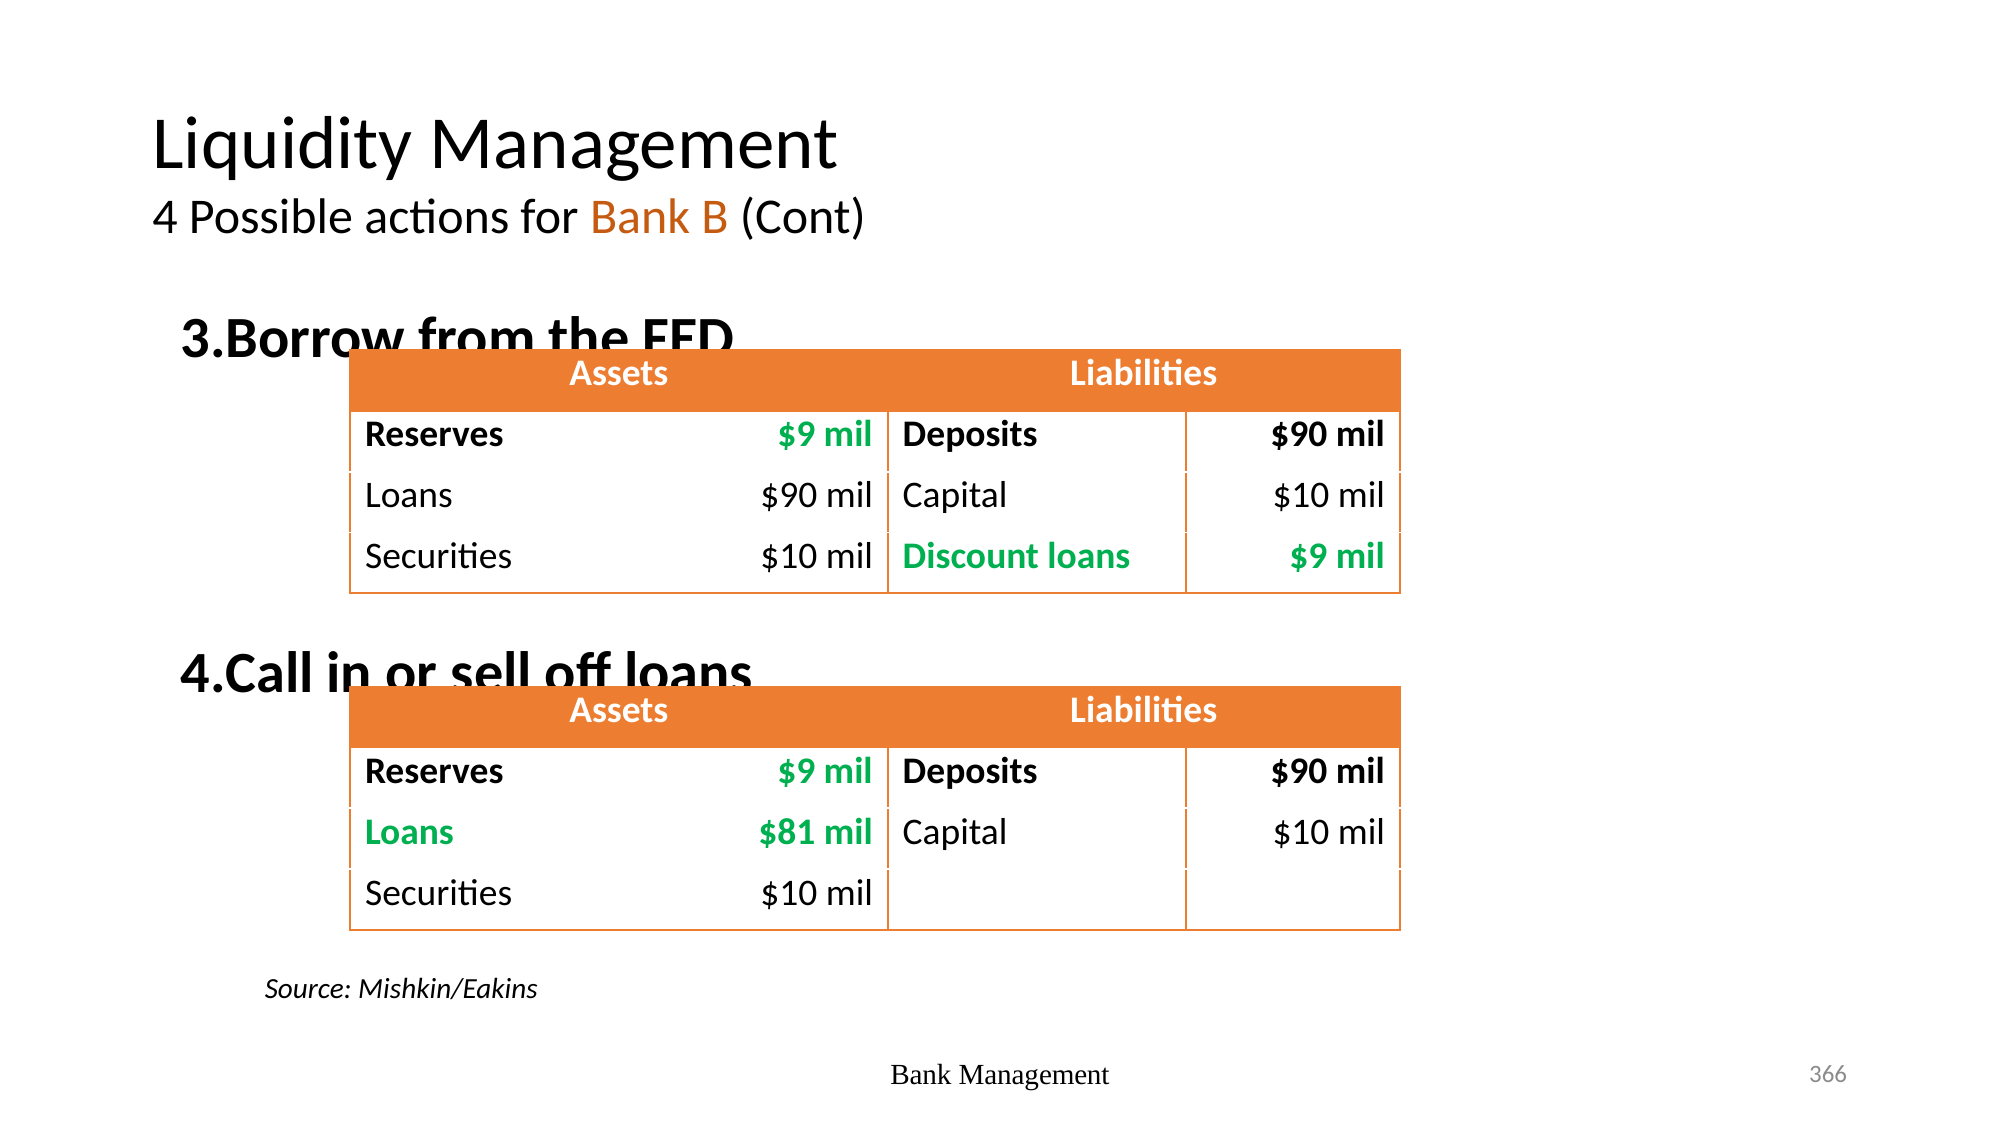

# Liquidity Management 4 Possible actions for Bank B (Cont)
Borrow from the FED

Call in or sell off loans
| Assets |  | Liabilities |  |
| --- | --- | --- | --- |
| Reserves | $9 mil | Deposits | $90 mil |
| Loans | $90 mil | Capital | $10 mil |
| Securities | $10 mil | Discount loans | $9 mil |
| Assets |  | Liabilities |  |
| --- | --- | --- | --- |
| Reserves | $9 mil | Deposits | $90 mil |
| Loans | $81 mil | Capital | $10 mil |
| Securities | $10 mil |  |  |
Source: Mishkin/Eakins
366
Bank Management